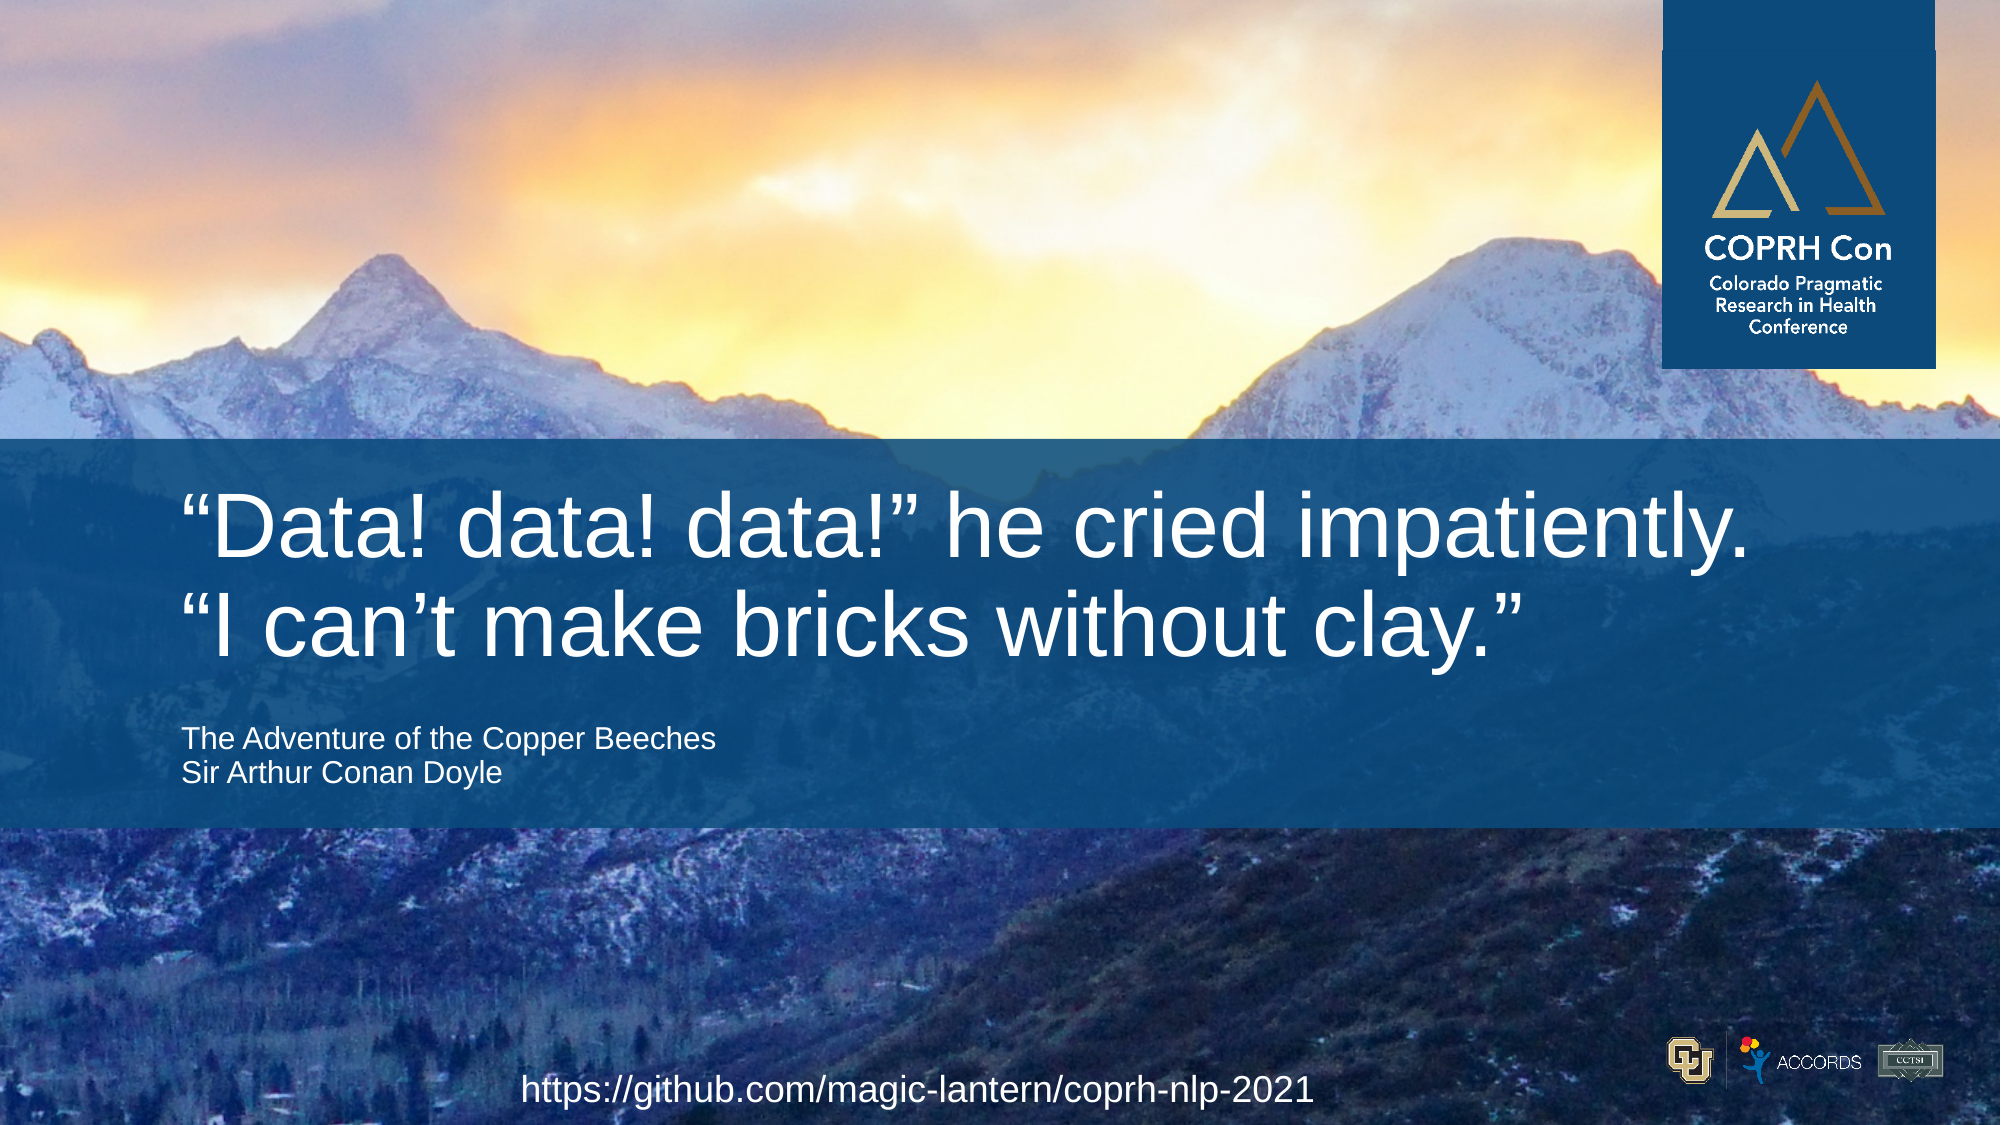

# “Data! data! data!” he cried impatiently. “I can’t make bricks without clay.”
The Adventure of the Copper Beeches
Sir Arthur Conan Doyle

https://github.com/magic-lantern/coprh-nlp-2021